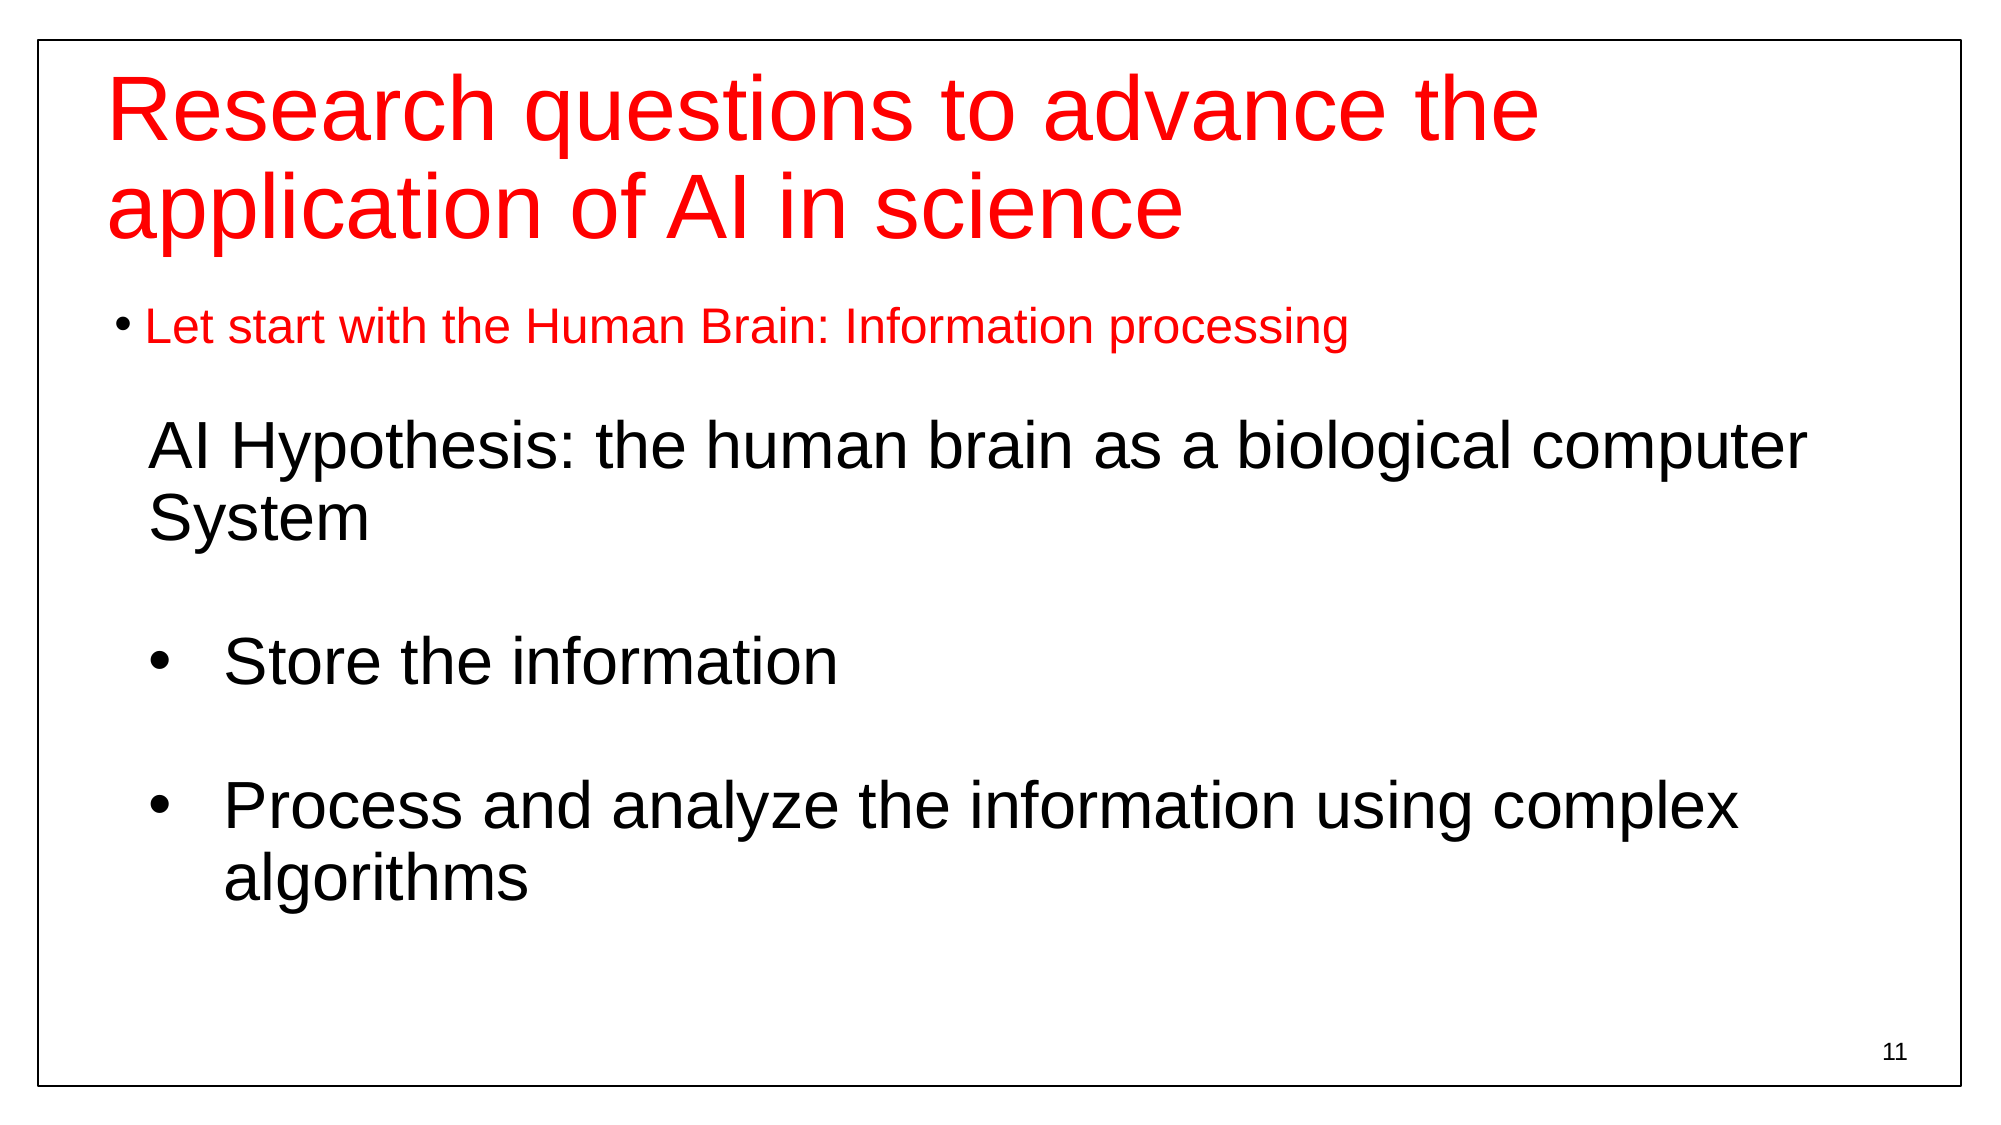

# Research questions to advance the application of AI in science
Let start with the Human Brain: Information processing
AI Hypothesis: the human brain as a biological computer System

Store the information

Process and analyze the information using complex algorithms

11